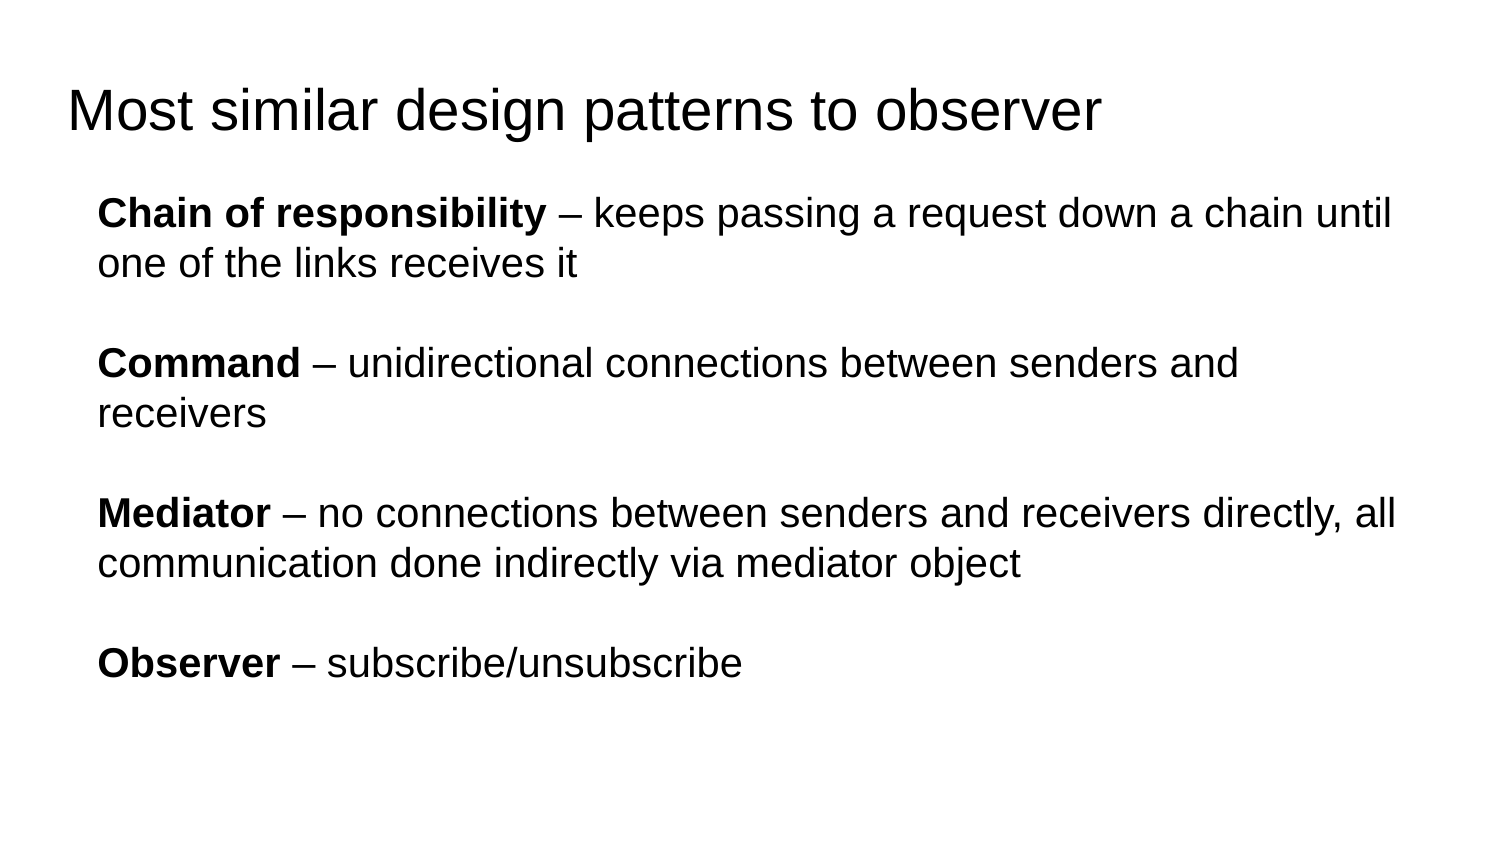

# Most similar design patterns to observer
Chain of responsibility – keeps passing a request down a chain until one of the links receives it

Command – unidirectional connections between senders and receivers

Mediator – no connections between senders and receivers directly, all communication done indirectly via mediator object

Observer – subscribe/unsubscribe